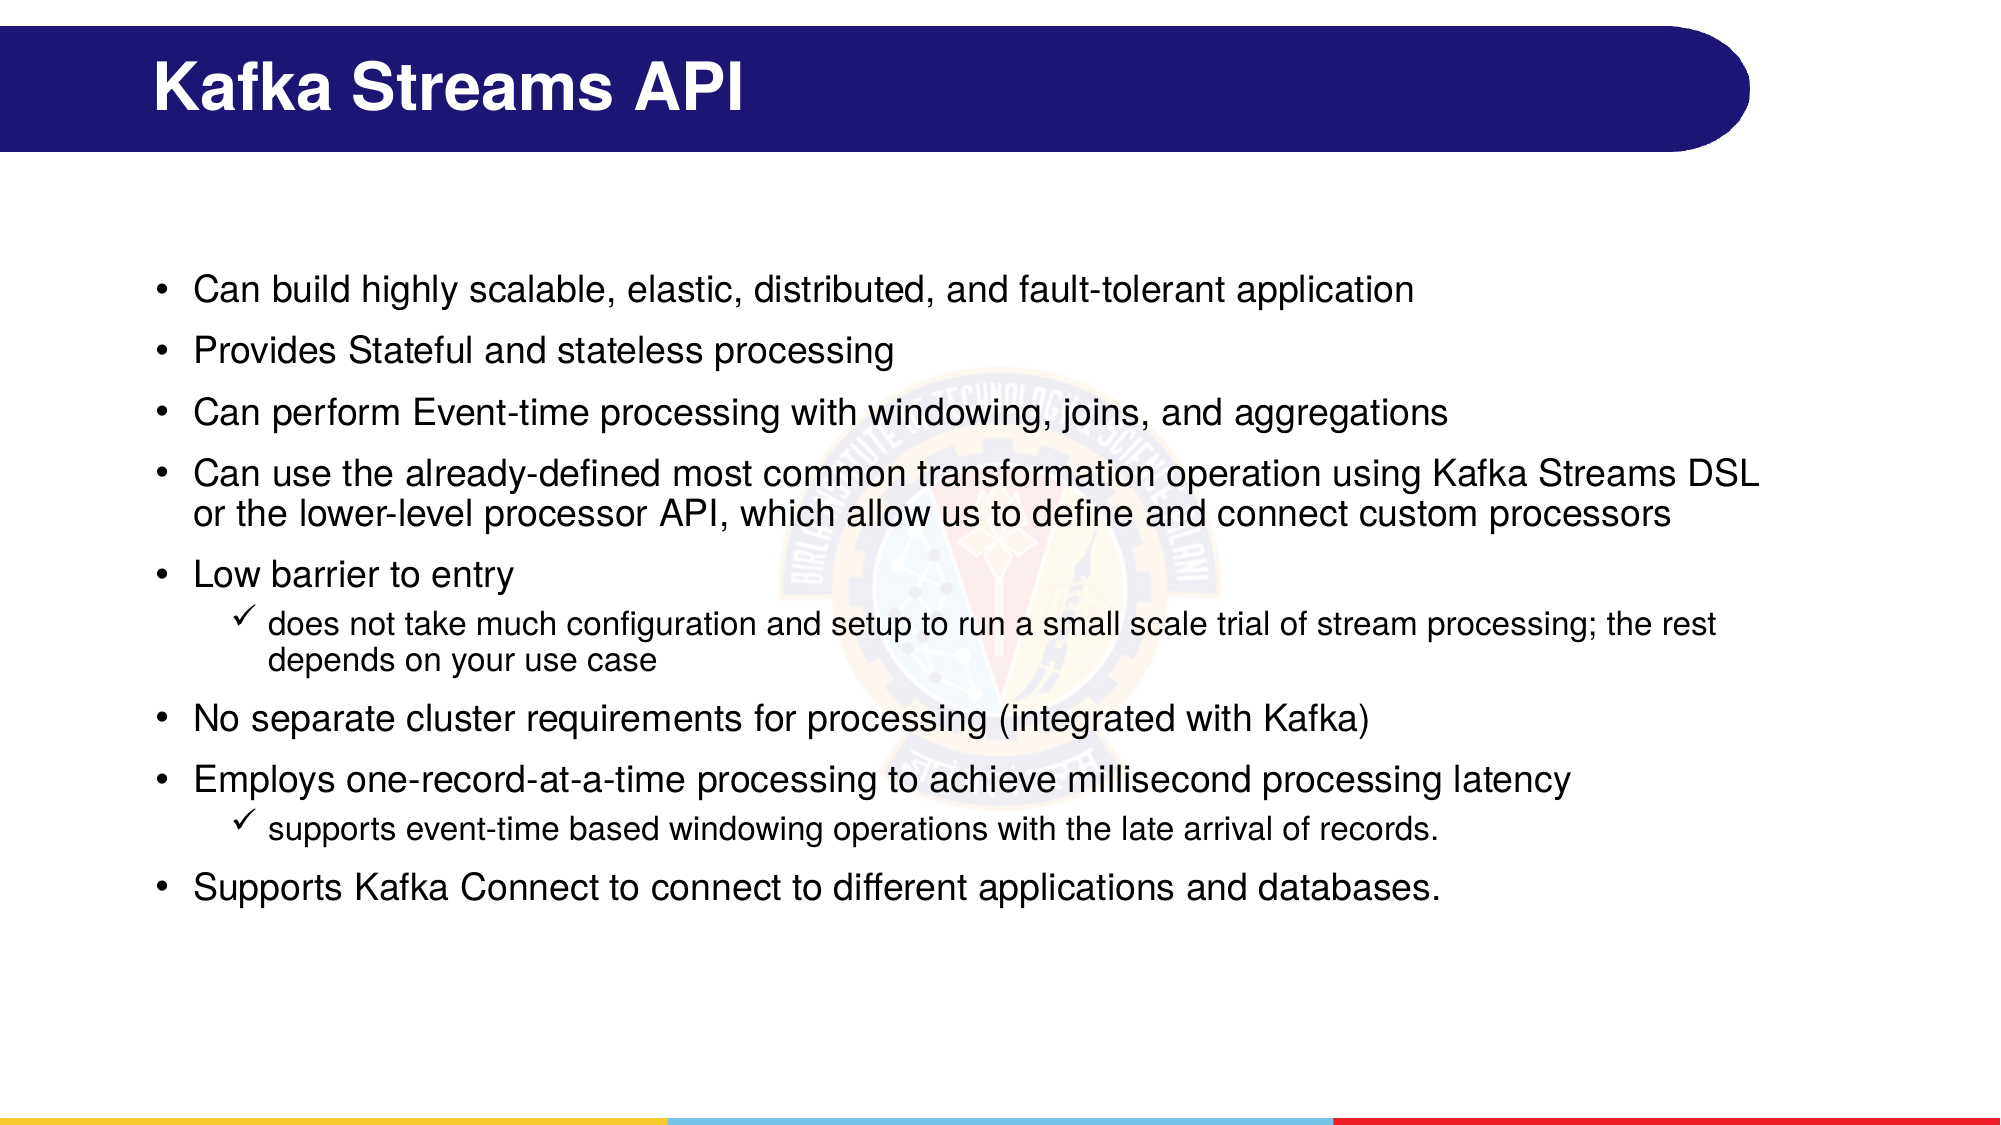

# Kafka Streams API

Can build highly scalable, elastic, distributed, and fault-tolerant application
Provides Stateful and stateless processing
Can perform Event-time processing with windowing, joins, and aggregations
Can use the already-defined most common transformation operation using Kafka Streams DSL or the lower-level processor API, which allow us to define and connect custom processors
Low barrier to entry
does not take much configuration and setup to run a small scale trial of stream processing; the rest depends on your use case
No separate cluster requirements for processing (integrated with Kafka)
Employs one-record-at-a-time processing to achieve millisecond processing latency
supports event-time based windowing operations with the late arrival of records.
Supports Kafka Connect to connect to different applications and databases.